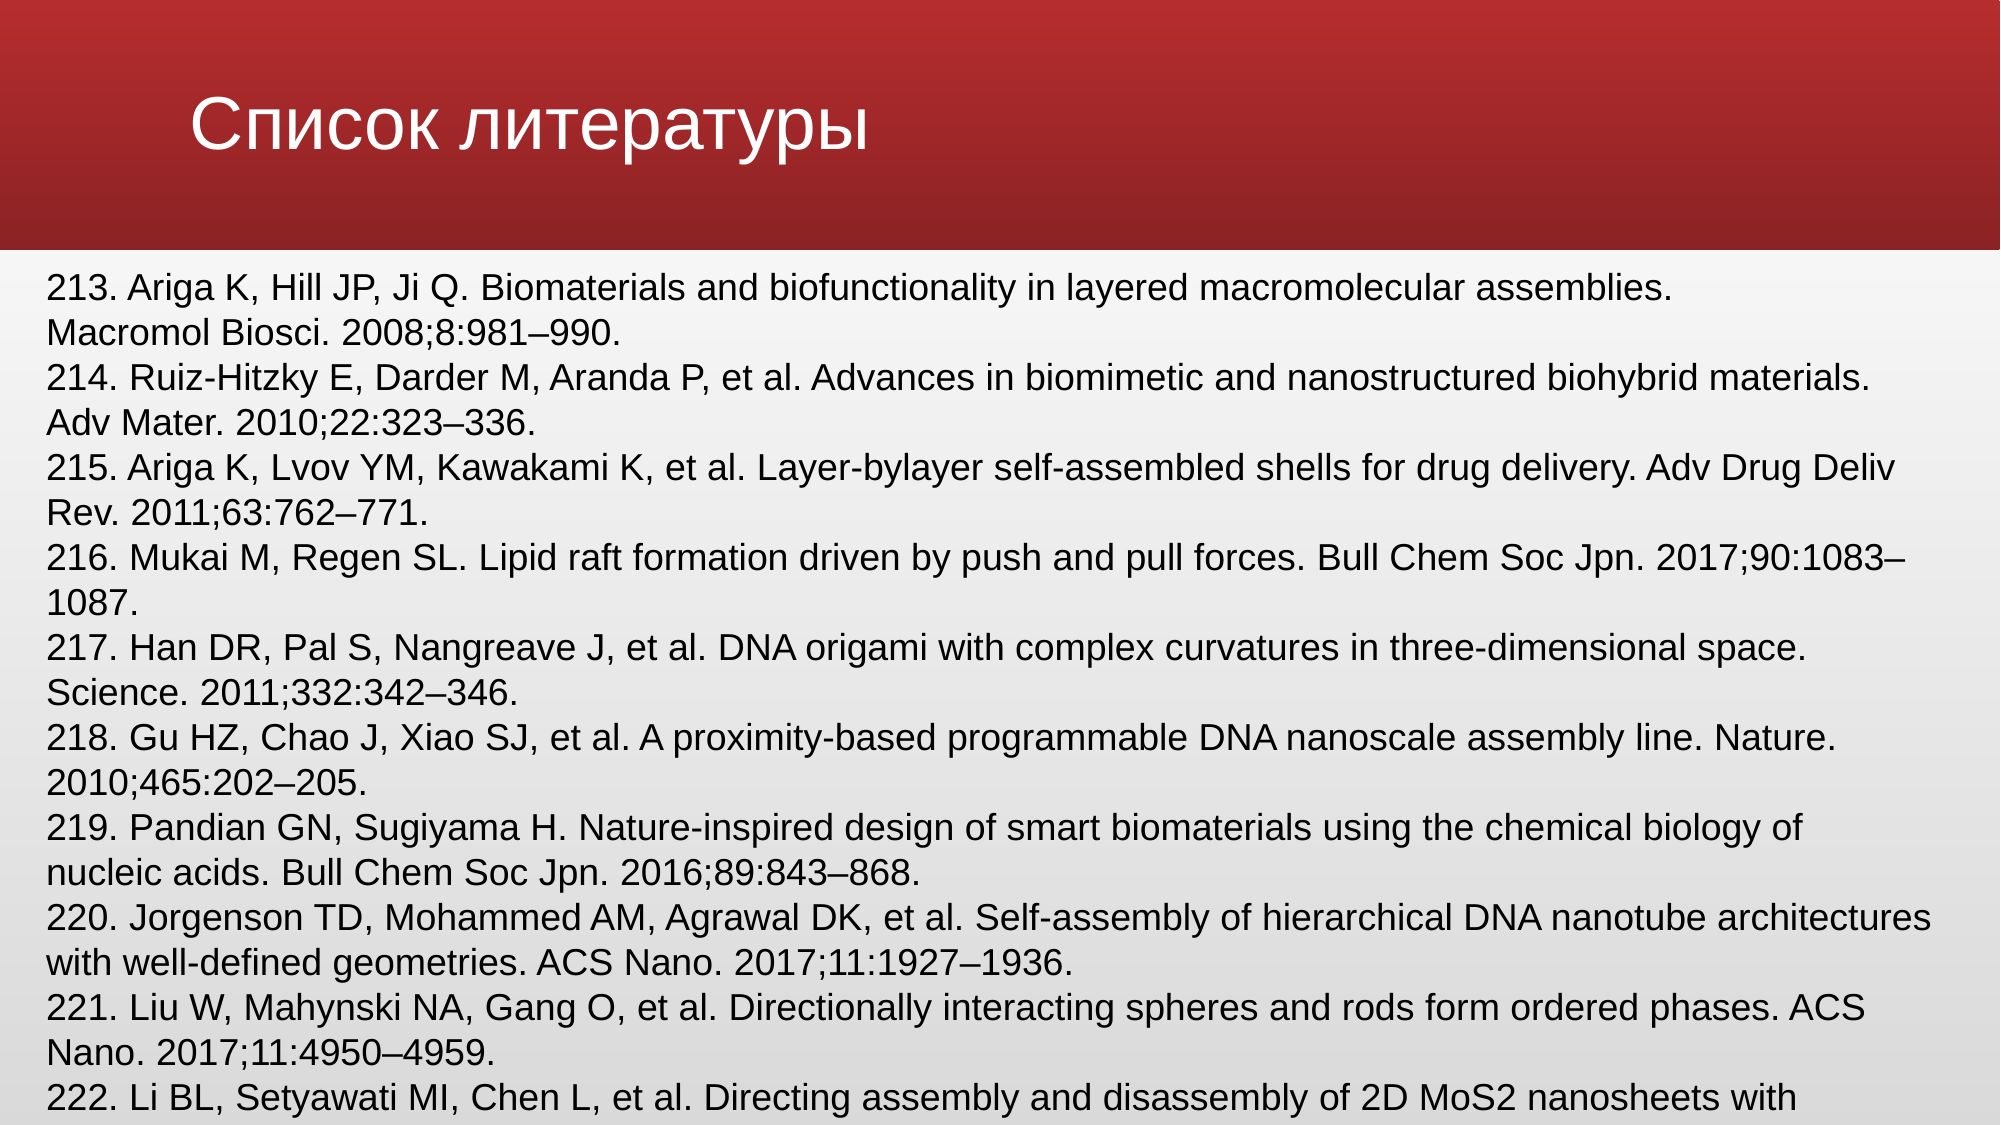

# Список литературы
213. Ariga K, Hill JP, Ji Q. Biomaterials and biofunctionality in layered macromolecular assemblies.
Macromol Biosci. 2008;8:981–990.
214. Ruiz-Hitzky E, Darder M, Aranda P, et al. Advances in biomimetic and nanostructured biohybrid materials.
Adv Mater. 2010;22:323–336.
215. Ariga K, Lvov YM, Kawakami K, et al. Layer-bylayer self-assembled shells for drug delivery. Adv Drug Deliv Rev. 2011;63:762–771.
216. Mukai M, Regen SL. Lipid raft formation driven by push and pull forces. Bull Chem Soc Jpn. 2017;90:1083–1087.
217. Han DR, Pal S, Nangreave J, et al. DNA origami with complex curvatures in three-dimensional space. Science. 2011;332:342–346.
218. Gu HZ, Chao J, Xiao SJ, et al. A proximity-based programmable DNA nanoscale assembly line. Nature. 2010;465:202–205.
219. Pandian GN, Sugiyama H. Nature-inspired design of smart biomaterials using the chemical biology of
nucleic acids. Bull Chem Soc Jpn. 2016;89:843–868.
220. Jorgenson TD, Mohammed AM, Agrawal DK, et al. Self-assembly of hierarchical DNA nanotube architectures
with well-defined geometries. ACS Nano. 2017;11:1927–1936.
221. Liu W, Mahynski NA, Gang O, et al. Directionally interacting spheres and rods form ordered phases. ACS Nano. 2017;11:4950–4959.
222. Li BL, Setyawati MI, Chen L, et al. Directing assembly and disassembly of 2D MoS2 nanosheets with
DNA for drug delivery. ACS Appl Mater Interfaces. 2017;9:15286–15296.